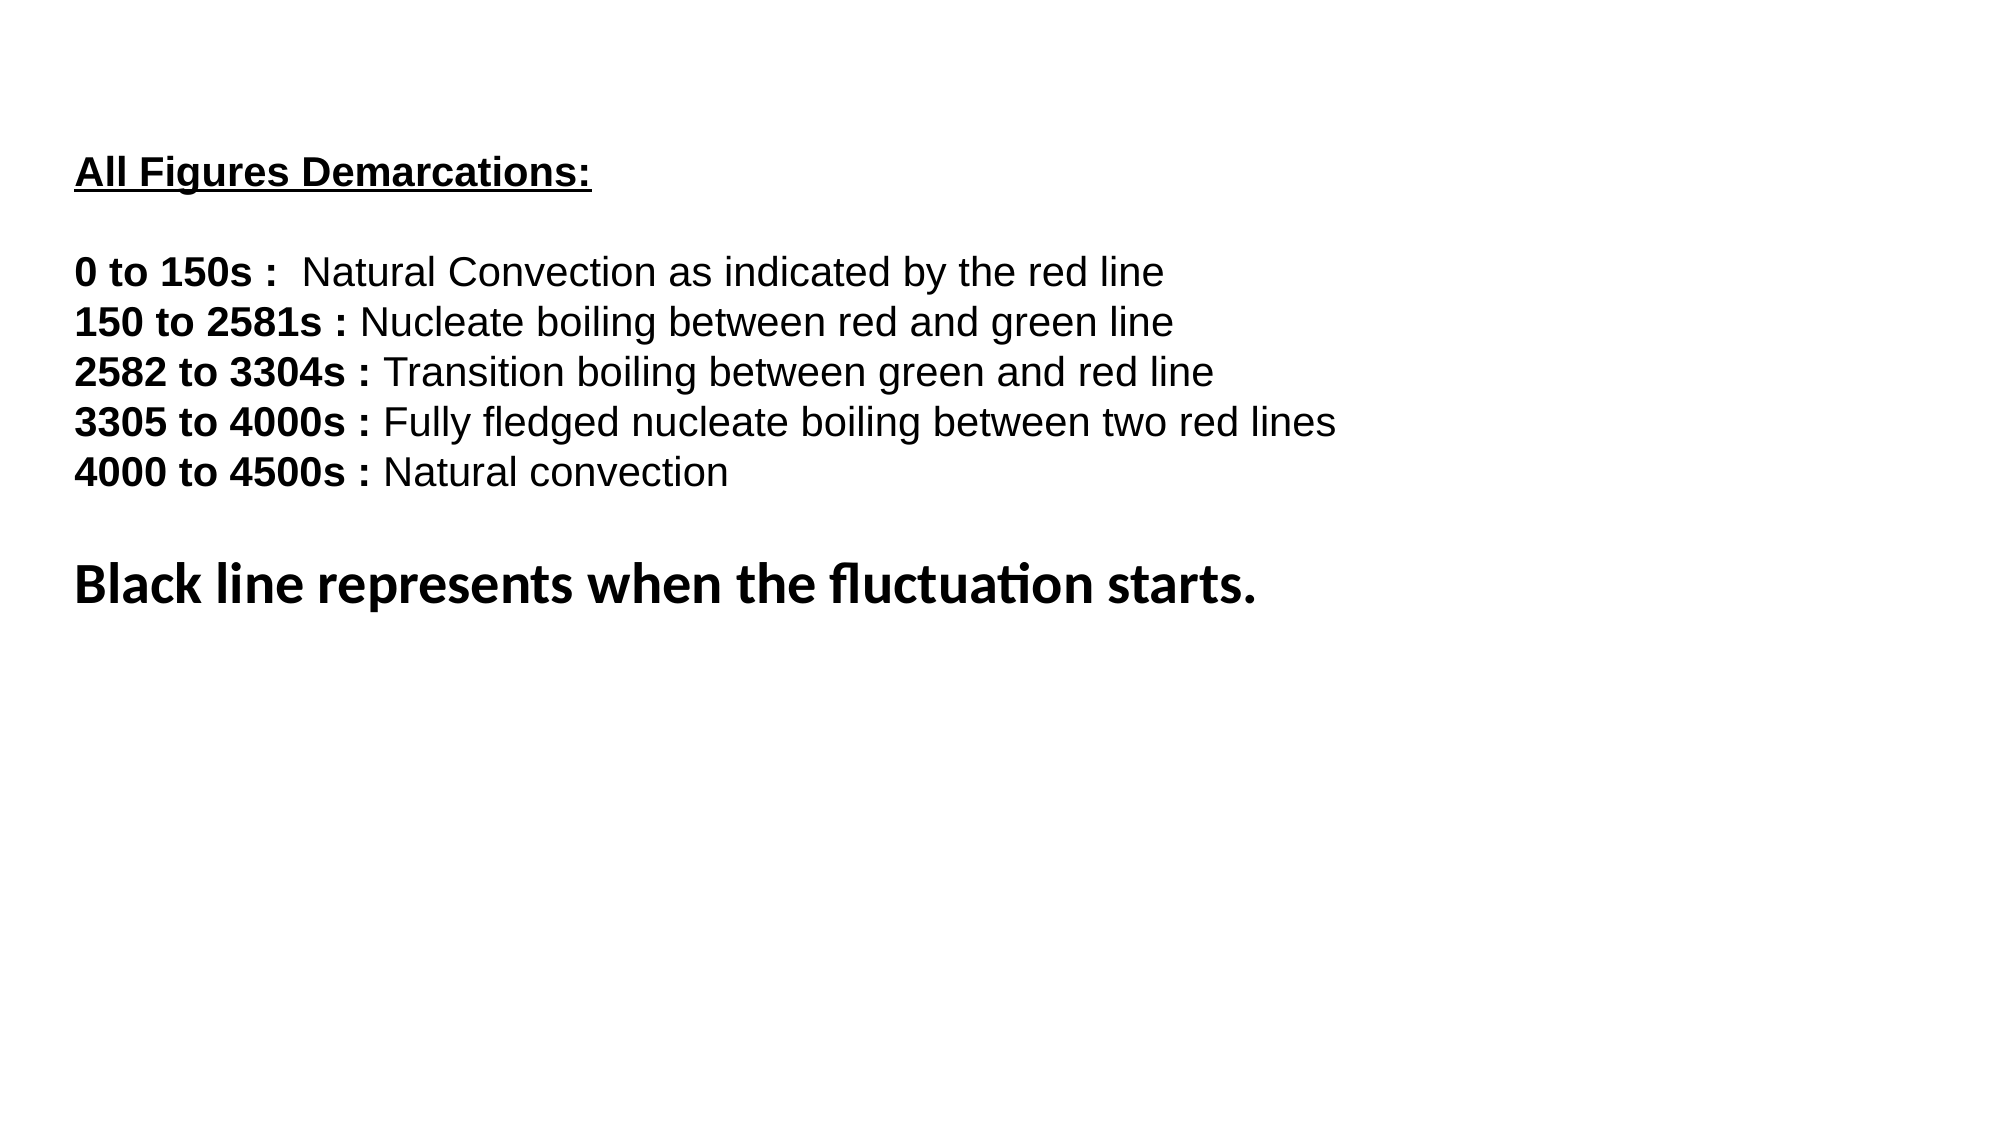

All Figures Demarcations:

0 to 150s :  Natural Convection as indicated by the red line
150 to 2581s : Nucleate boiling between red and green line
2582 to 3304s : Transition boiling between green and red line
3305 to 4000s : Fully fledged nucleate boiling between two red lines
4000 to 4500s : Natural convection

Black line represents when the fluctuation starts.